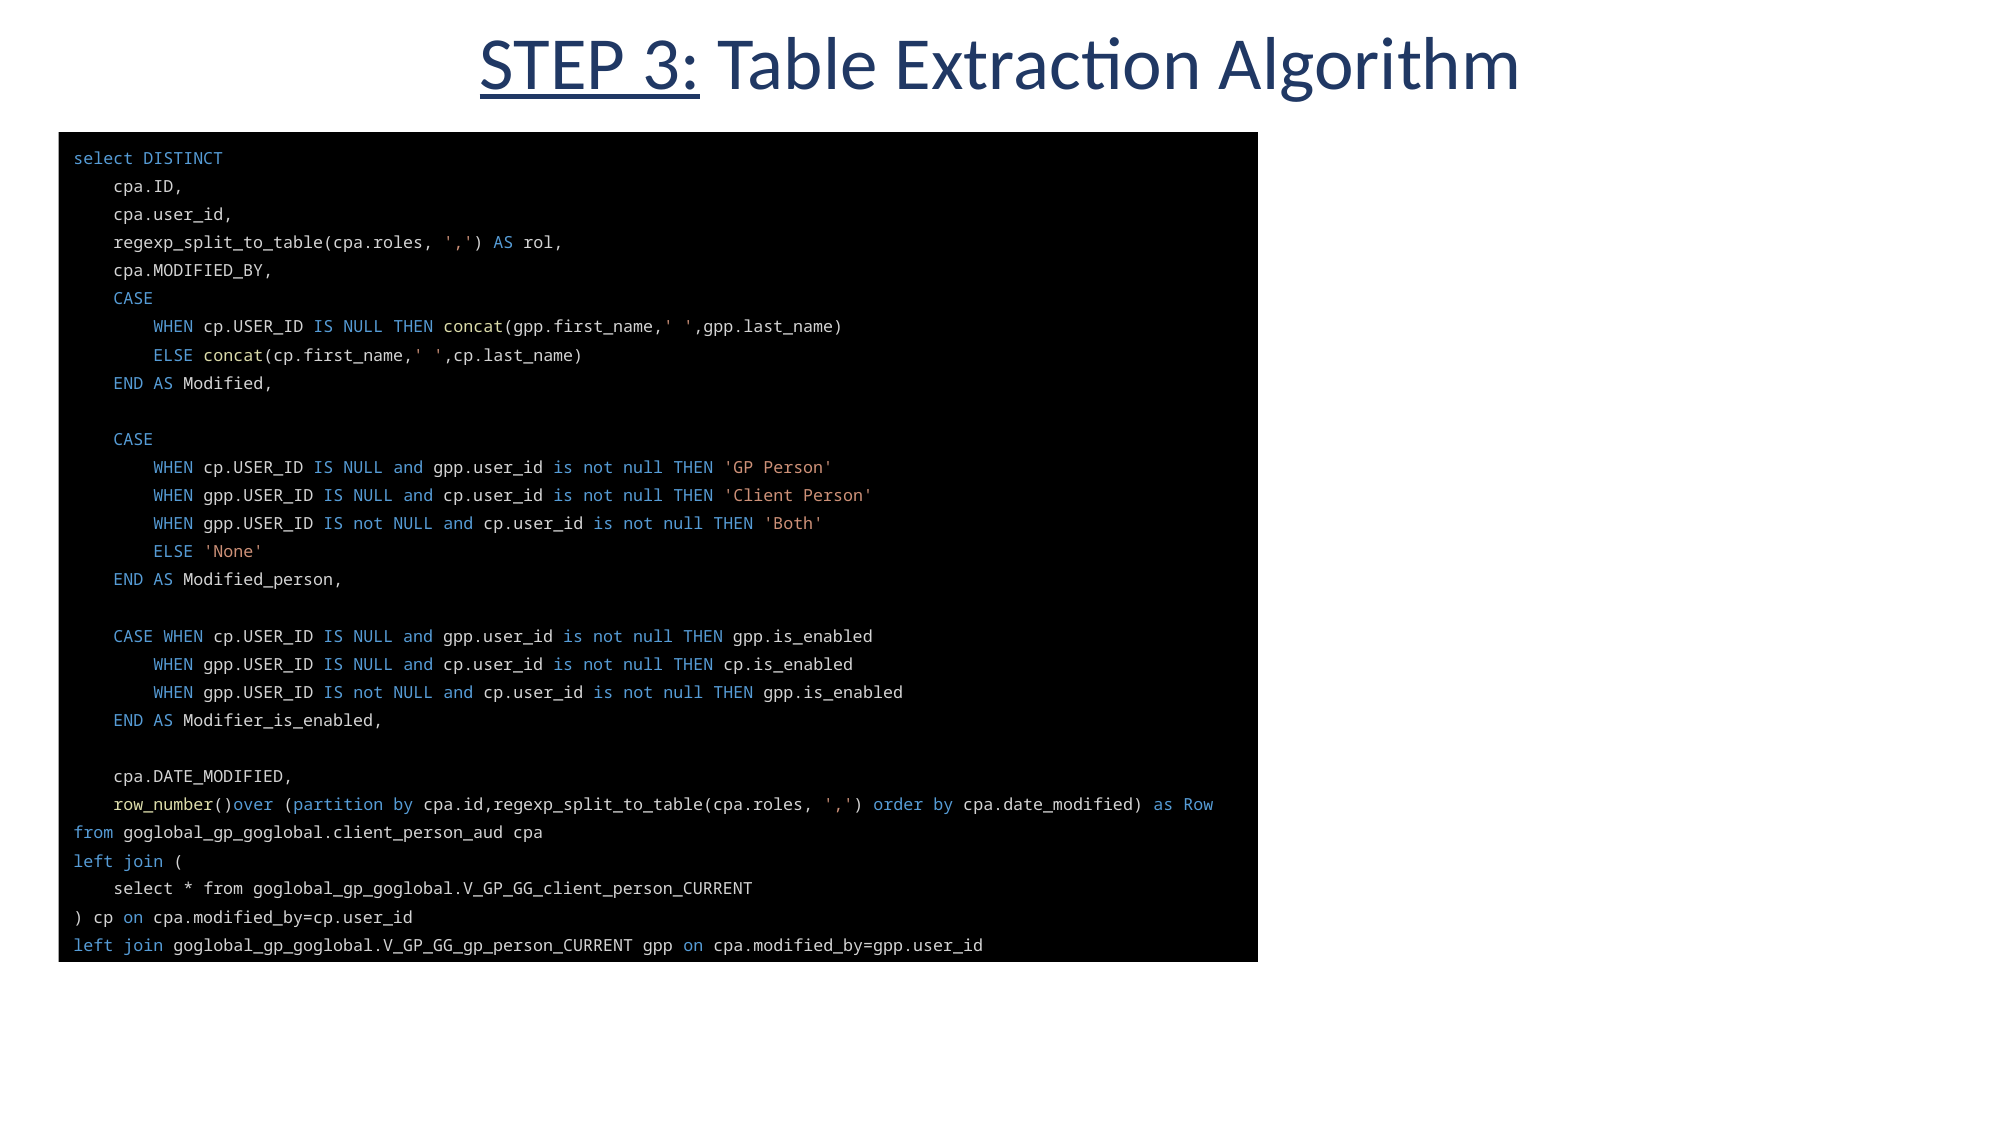

# STEP 3: Table Extraction Algorithm
select DISTINCT
    cpa.ID,
    cpa.user_id,
    regexp_split_to_table(cpa.roles, ',') AS rol,
    cpa.MODIFIED_BY,
    CASE
        WHEN cp.USER_ID IS NULL THEN concat(gpp.first_name,' ',gpp.last_name)
        ELSE concat(cp.first_name,' ',cp.last_name)
    END AS Modified,

    CASE
        WHEN cp.USER_ID IS NULL and gpp.user_id is not null THEN 'GP Person'
        WHEN gpp.USER_ID IS NULL and cp.user_id is not null THEN 'Client Person'
        WHEN gpp.USER_ID IS not NULL and cp.user_id is not null THEN 'Both'
        ELSE 'None'
    END AS Modified_person,

    CASE WHEN cp.USER_ID IS NULL and gpp.user_id is not null THEN gpp.is_enabled
        WHEN gpp.USER_ID IS NULL and cp.user_id is not null THEN cp.is_enabled
        WHEN gpp.USER_ID IS not NULL and cp.user_id is not null THEN gpp.is_enabled
    END AS Modifier_is_enabled,

    cpa.DATE_MODIFIED,
    row_number()over (partition by cpa.id,regexp_split_to_table(cpa.roles, ',') order by cpa.date_modified) as Row
from goglobal_gp_goglobal.client_person_aud cpa
left join (
    select * from goglobal_gp_goglobal.V_GP_GG_client_person_CURRENT
) cp on cpa.modified_by=cp.user_id
left join goglobal_gp_goglobal.V_GP_GG_gp_person_CURRENT gpp on cpa.modified_by=gpp.user_id